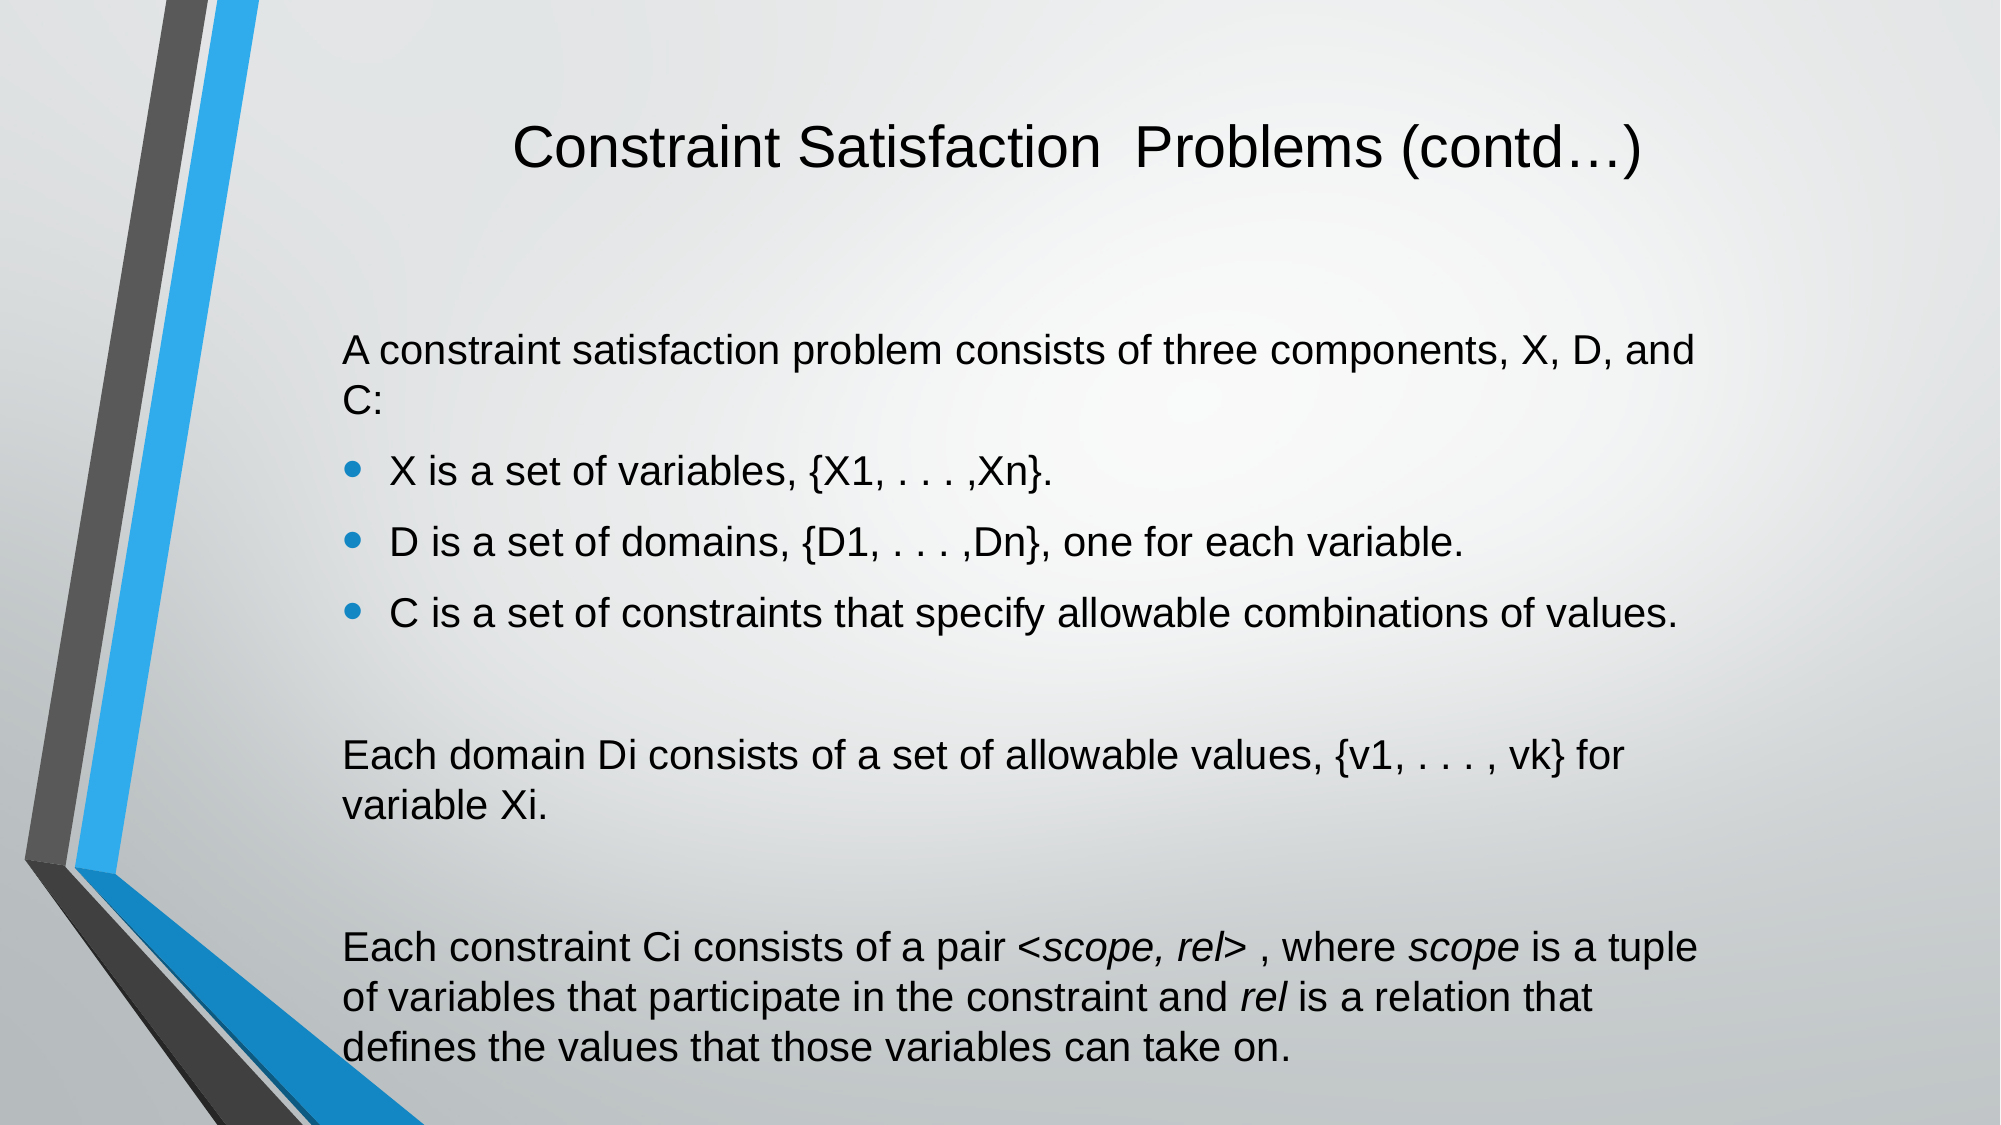

# Constraint Satisfaction  Problems (contd…)
A constraint satisfaction problem consists of three components, X, D, and C:
X is a set of variables, {X1, . . . ,Xn}.
D is a set of domains, {D1, . . . ,Dn}, one for each variable.
C is a set of constraints that specify allowable combinations of values.

Each domain Di consists of a set of allowable values, {v1, . . . , vk} for variable Xi.

Each constraint Ci consists of a pair <scope, rel> , where scope is a tuple of variables that participate in the constraint and rel is a relation that defines the values that those variables can take on.